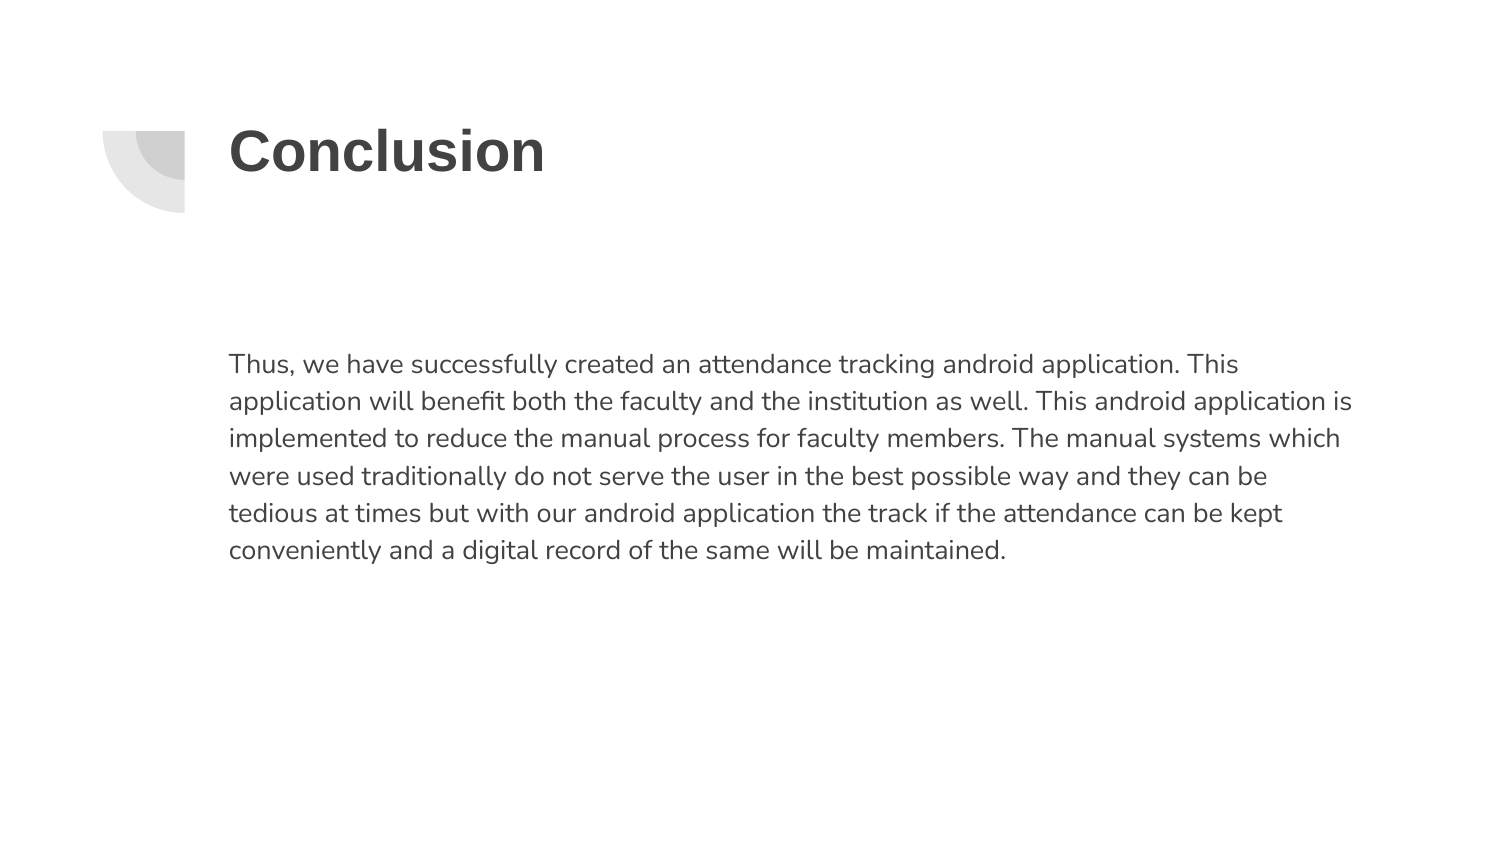

# Conclusion
Thus, we have successfully created an attendance tracking android application. This application will benefit both the faculty and the institution as well. This android application is implemented to reduce the manual process for faculty members. The manual systems which were used traditionally do not serve the user in the best possible way and they can be tedious at times but with our android application the track if the attendance can be kept conveniently and a digital record of the same will be maintained.